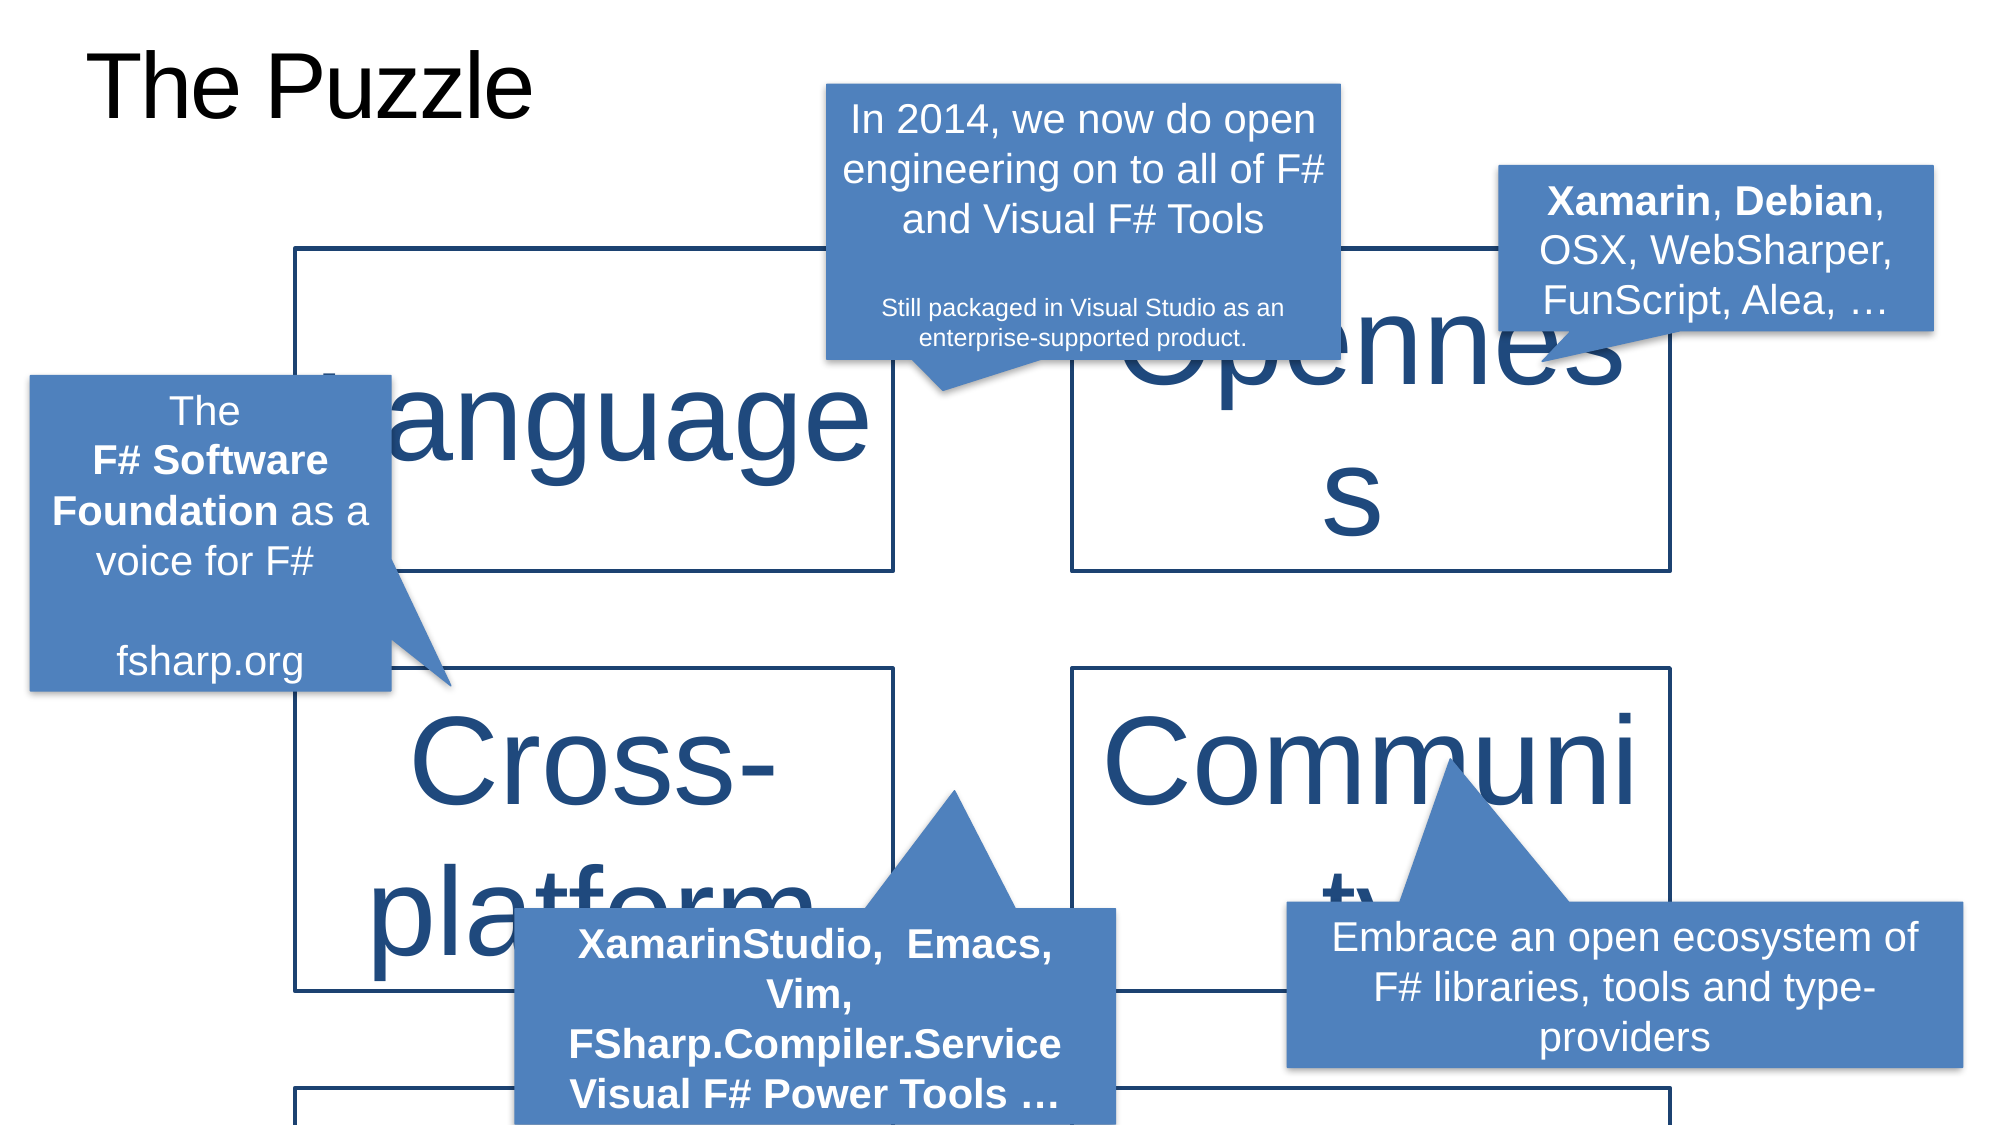

# The Puzzle
In 2014, we now do open engineering on to all of F# and Visual F# Tools

Still packaged in Visual Studio as an enterprise-supported product.
Xamarin, Debian, OSX, WebSharper, FunScript, Alea, …
Language
Openness
Community
Ecosystem
Cross-platform
The
F# Software Foundation as a voice for F#

fsharp.org
Embrace an open ecosystem of F# libraries, tools and type-providers
XamarinStudio,  Emacs, Vim,
FSharp.Compiler.Service
Visual F# Power Tools …